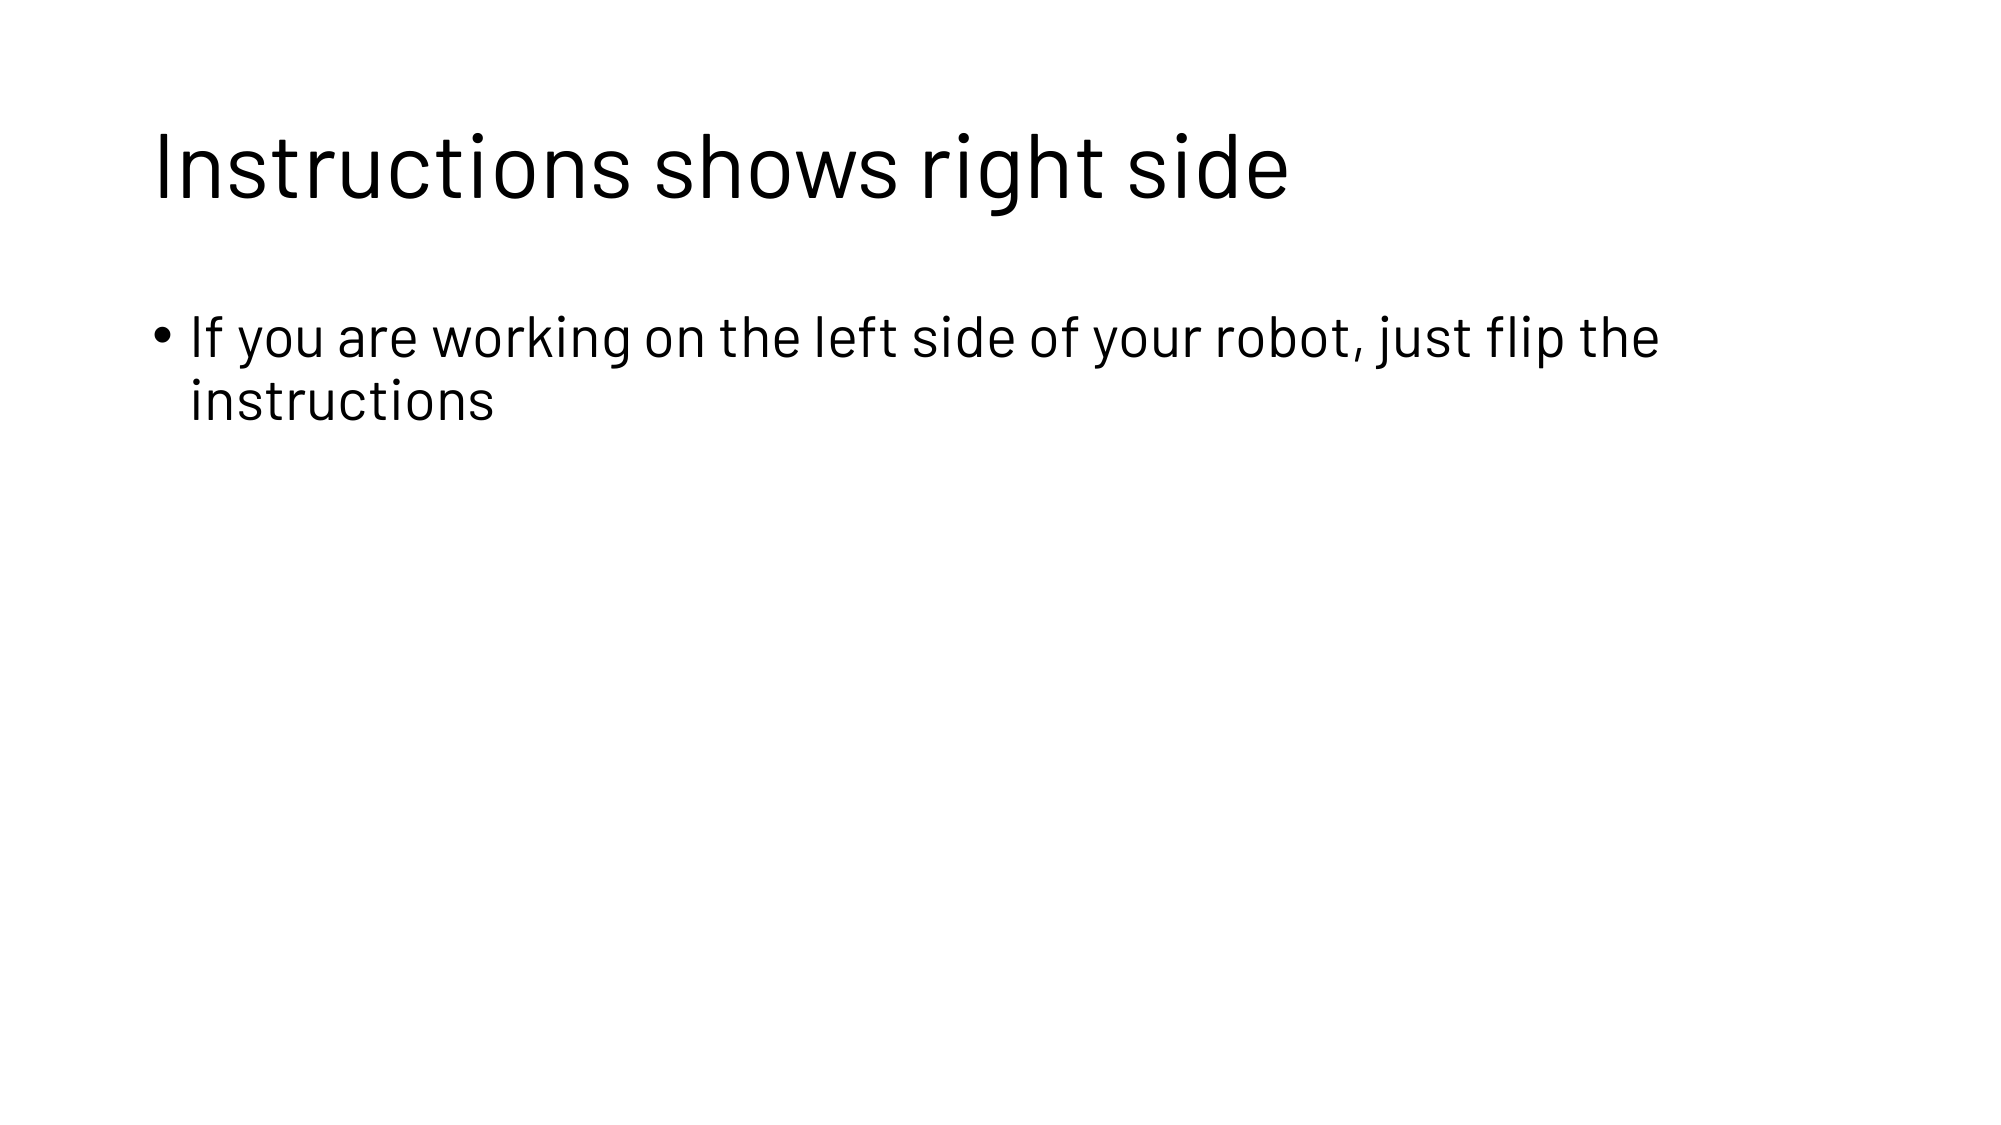

# Instructions shows right side
If you are working on the left side of your robot, just flip the instructions